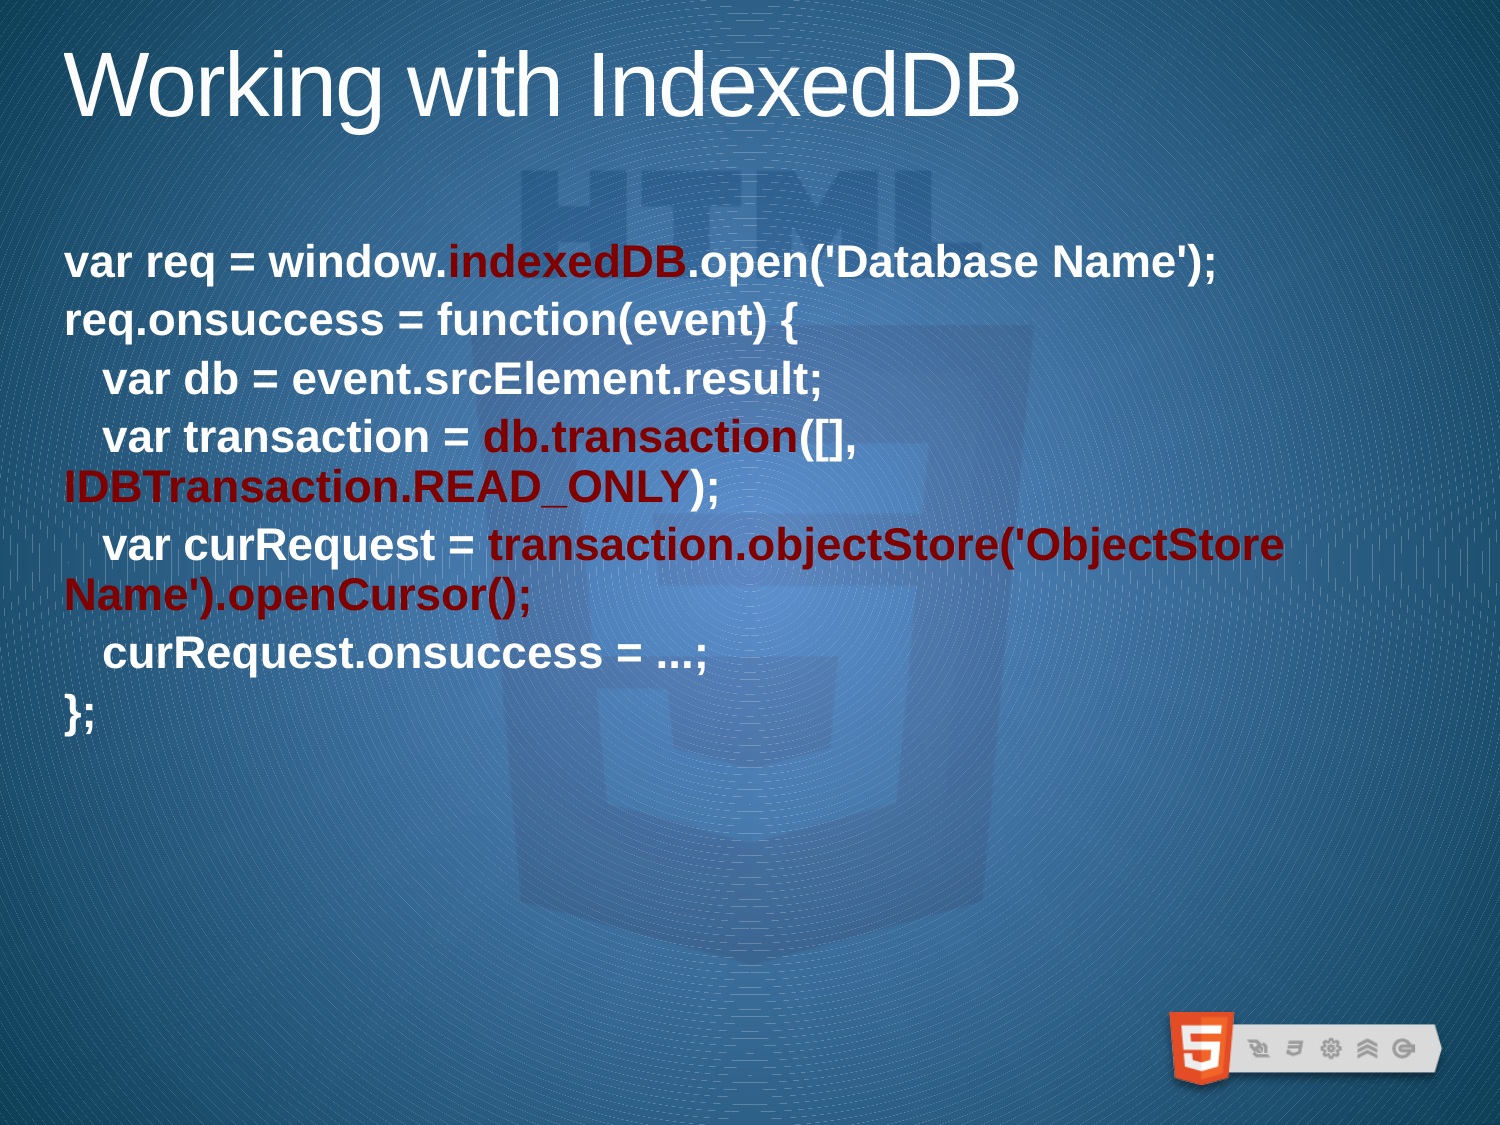

# Working with IndexedDB
var req = window.indexedDB.open('Database Name');
req.onsuccess = function(event) {
   var db = event.srcElement.result;
   var transaction = db.transaction([], IDBTransaction.READ_ONLY);
   var curRequest = transaction.objectStore('ObjectStore Name').openCursor();
   curRequest.onsuccess = ...;
};